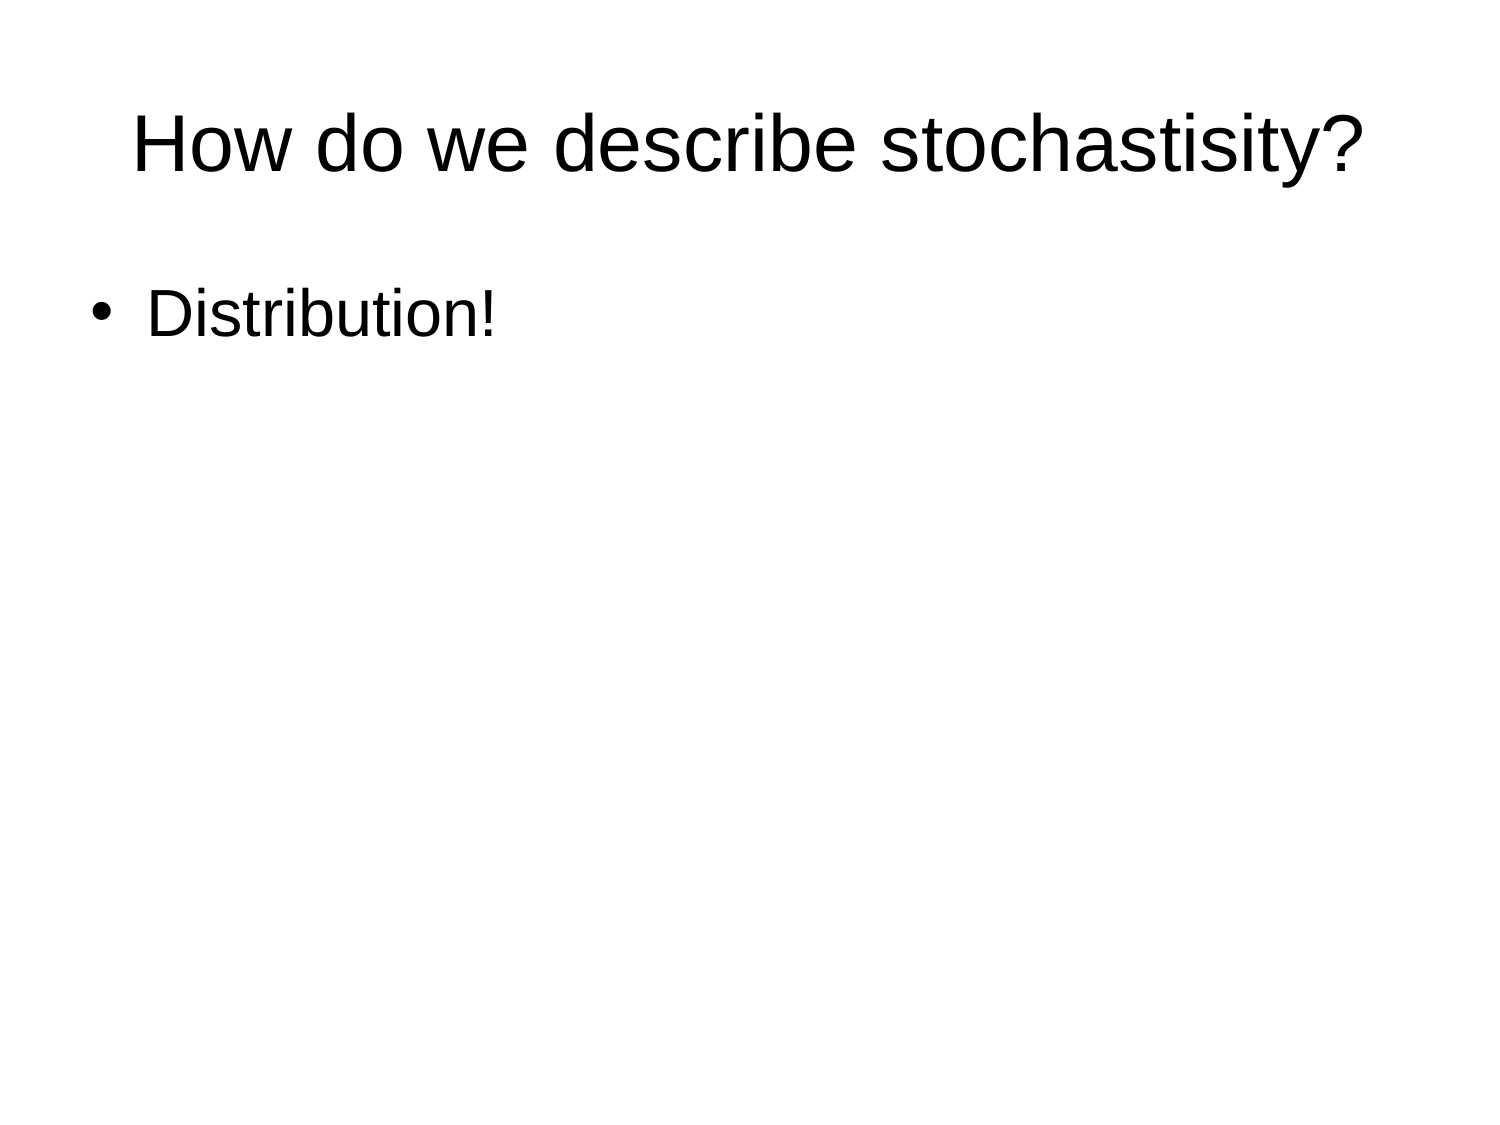

# How do we describe stochastisity?
Distribution!